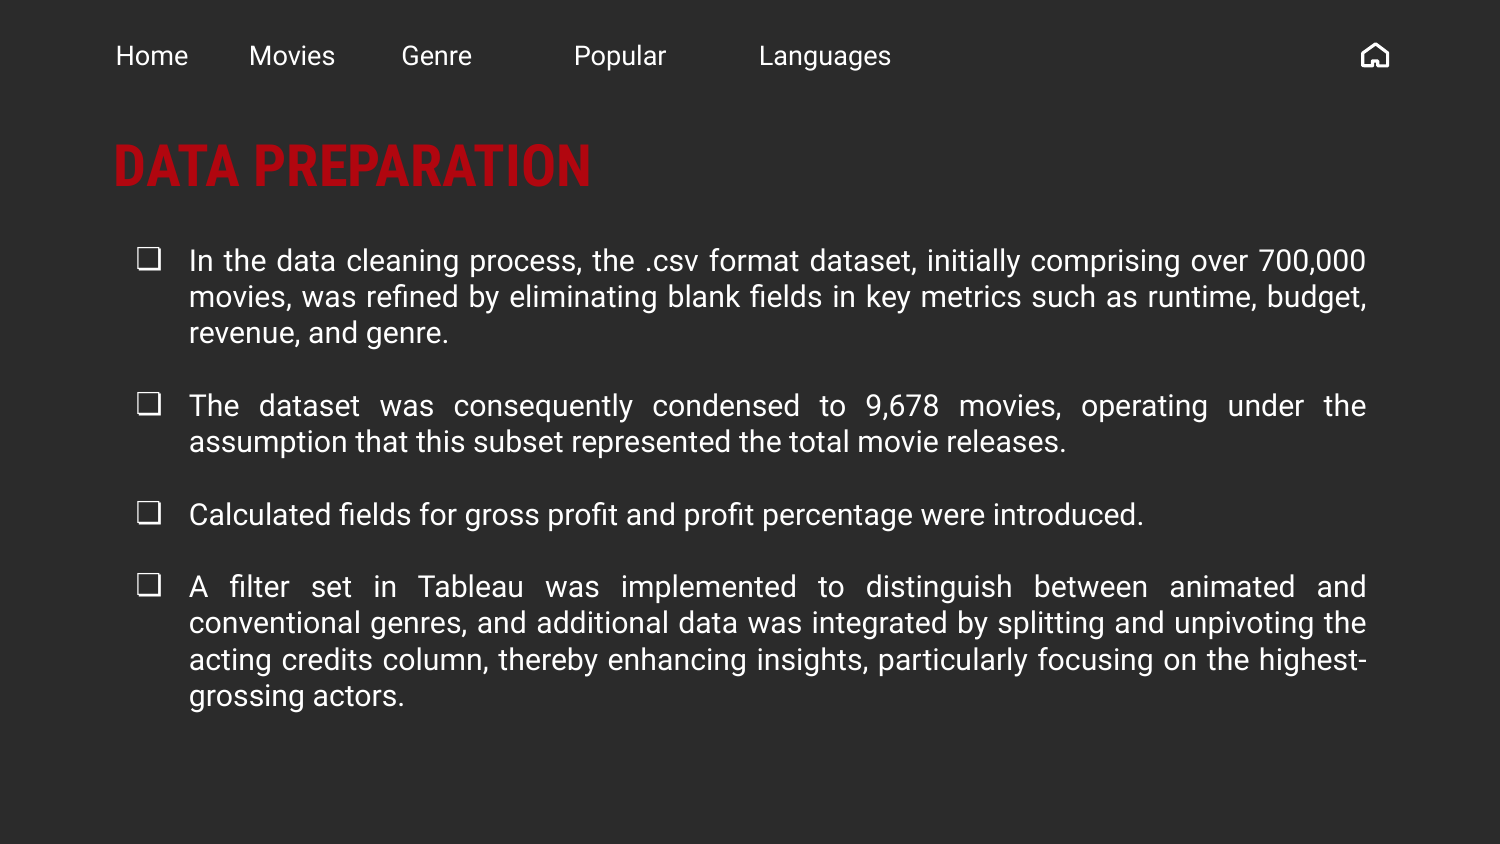

Home
Movies
Genre
Popular
Languages

# DATA PREPARATION
In the data cleaning process, the .csv format dataset, initially comprising over 700,000 movies, was refined by eliminating blank fields in key metrics such as runtime, budget, revenue, and genre.

The dataset was consequently condensed to 9,678 movies, operating under the assumption that this subset represented the total movie releases.

Calculated fields for gross profit and profit percentage were introduced.

A filter set in Tableau was implemented to distinguish between animated and conventional genres, and additional data was integrated by splitting and unpivoting the acting credits column, thereby enhancing insights, particularly focusing on the highest-grossing actors.